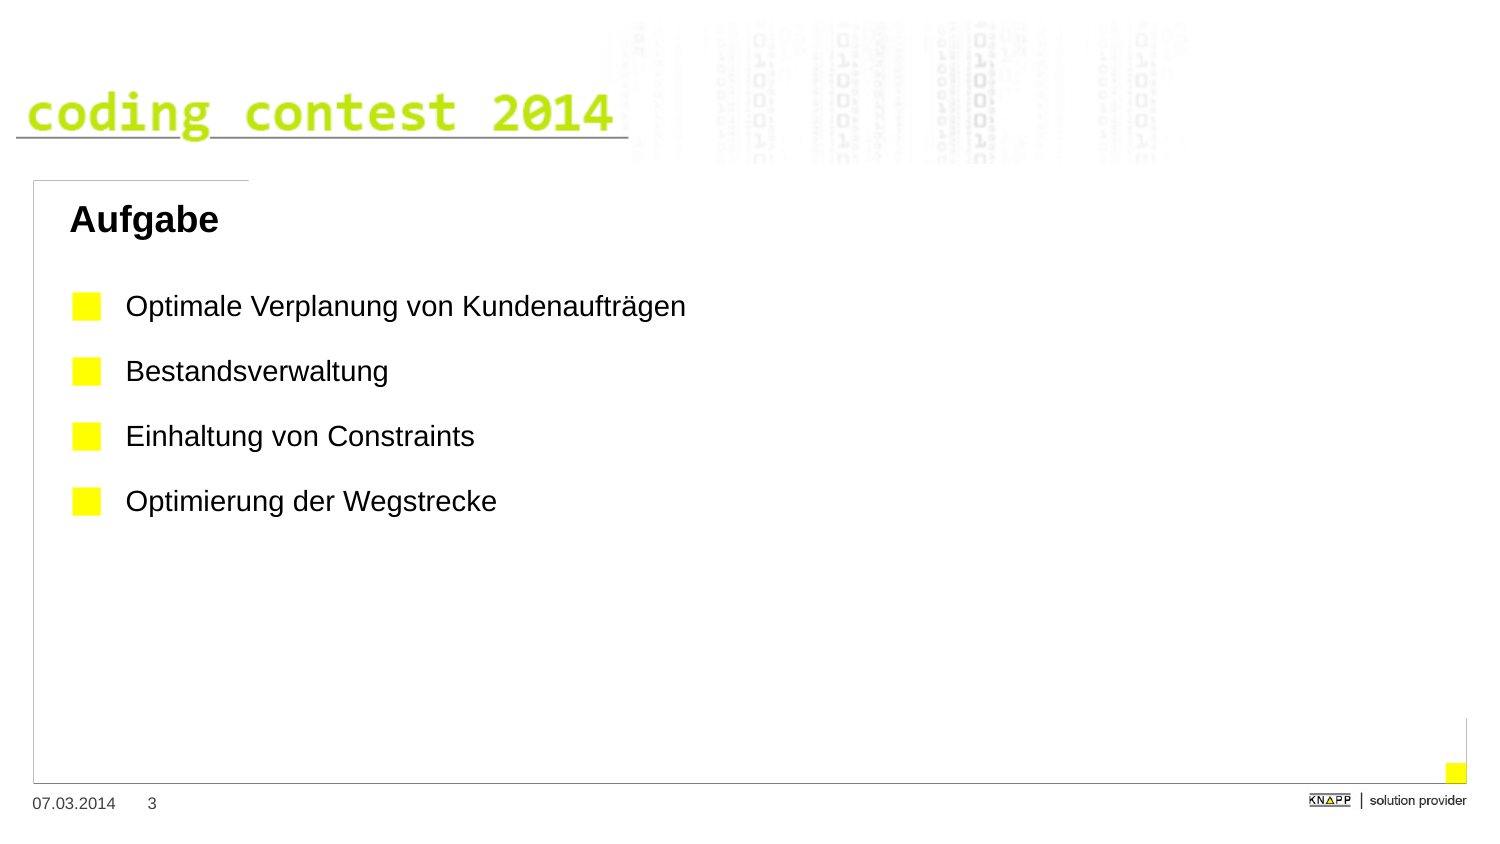

# Aufgabe
Optimale Verplanung von Kundenaufträgen
Bestandsverwaltung
Einhaltung von Constraints
Optimierung der Wegstrecke

3
07.03.2014